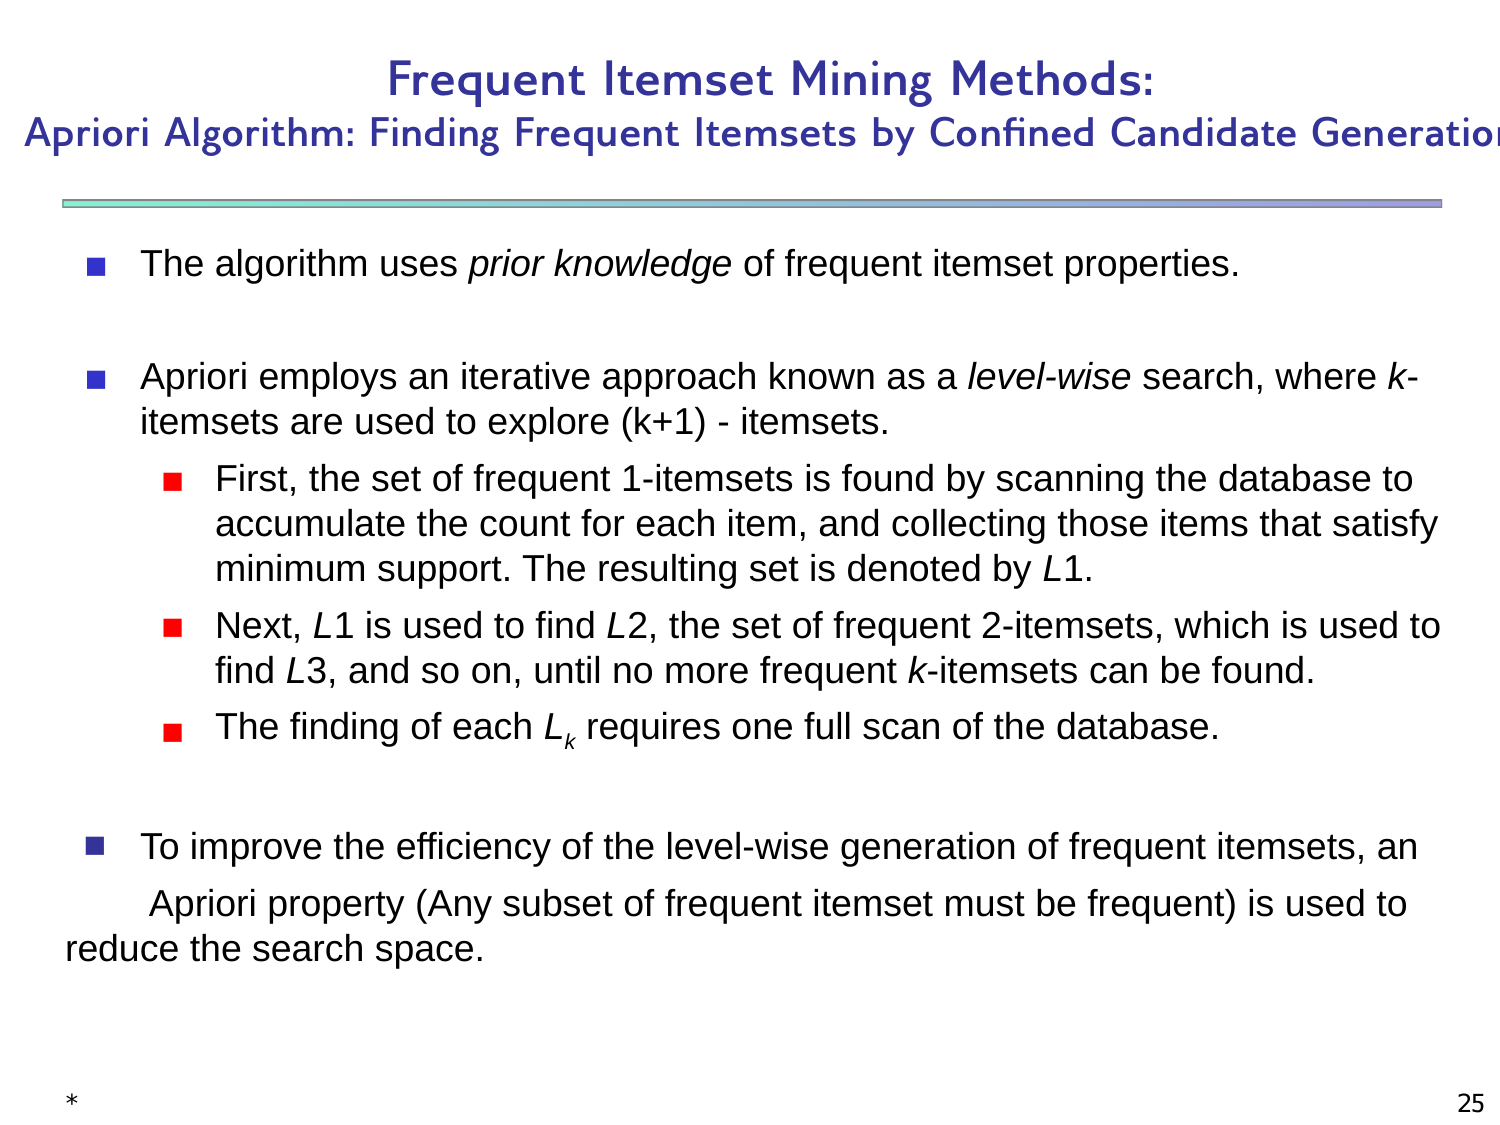

# Frequent Itemset Mining Methods: Apriori Algorithm: Finding Frequent Itemsets by Confined Candidate Generation
The algorithm uses prior knowledge of frequent itemset properties.

Apriori employs an iterative approach known as a level-wise search, where k-itemsets are used to explore (k+1) - itemsets.
First, the set of frequent 1-itemsets is found by scanning the database to accumulate the count for each item, and collecting those items that satisfy minimum support. The resulting set is denoted by L1.
Next, L1 is used to find L2, the set of frequent 2-itemsets, which is used to find L3, and so on, until no more frequent k-itemsets can be found.
The finding of each Lk requires one full scan of the database.

To improve the efficiency of the level-wise generation of frequent itemsets, an
        Apriori property (Any subset of frequent itemset must be frequent) is used to  reduce the search space.

*
25